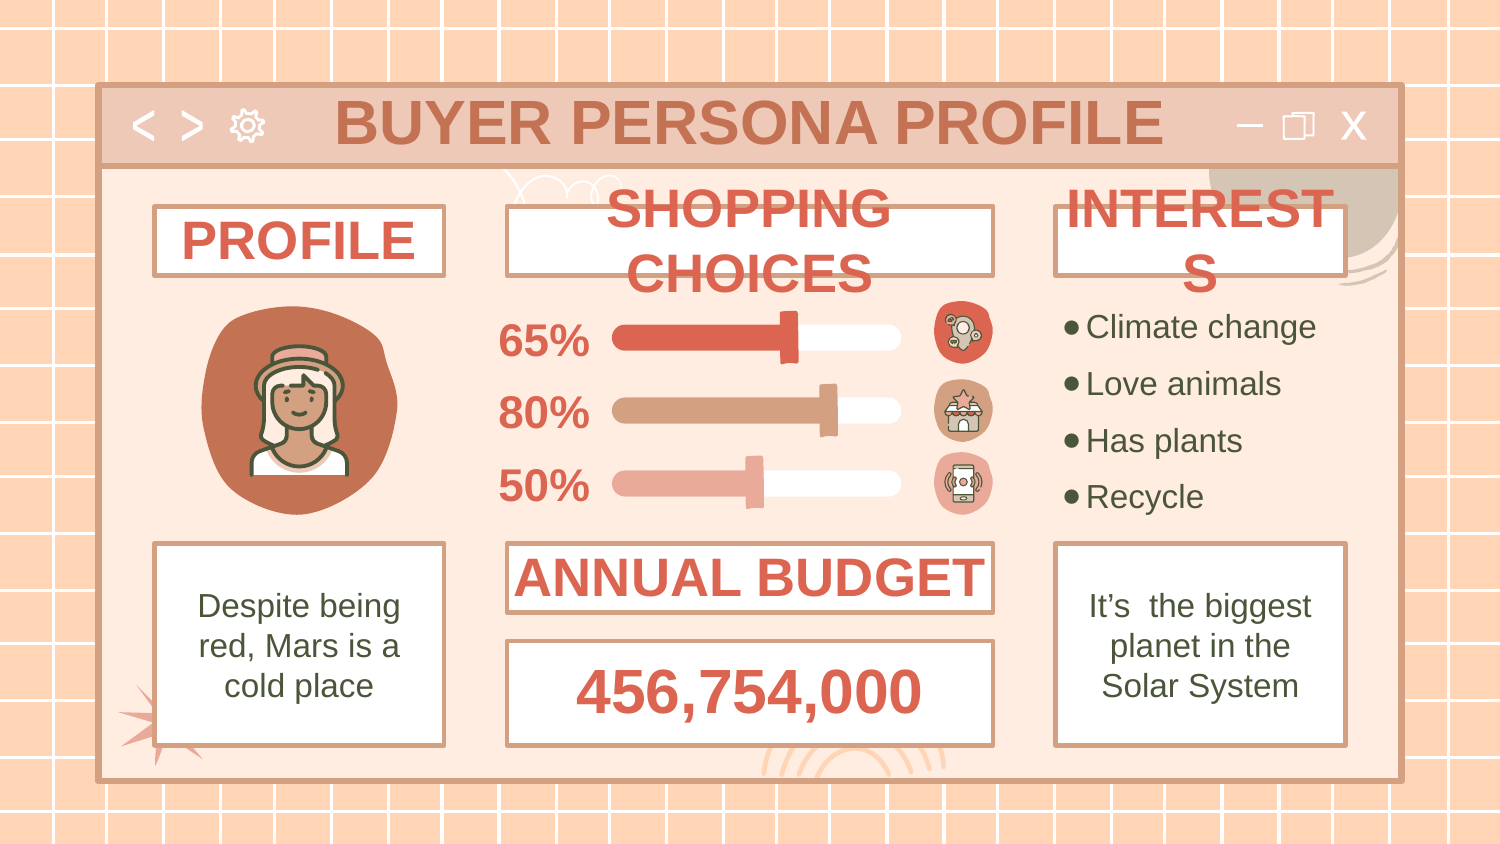

# BUYER PERSONA PROFILE
PROFILE
SHOPPING CHOICES
INTERESTS

Climate change
Love animals
Has plants
Recycle
65%

80%

50%

Despite being red, Mars is a cold place
ANNUAL BUDGET
It’s  the biggest planet in the Solar System

456,754,000